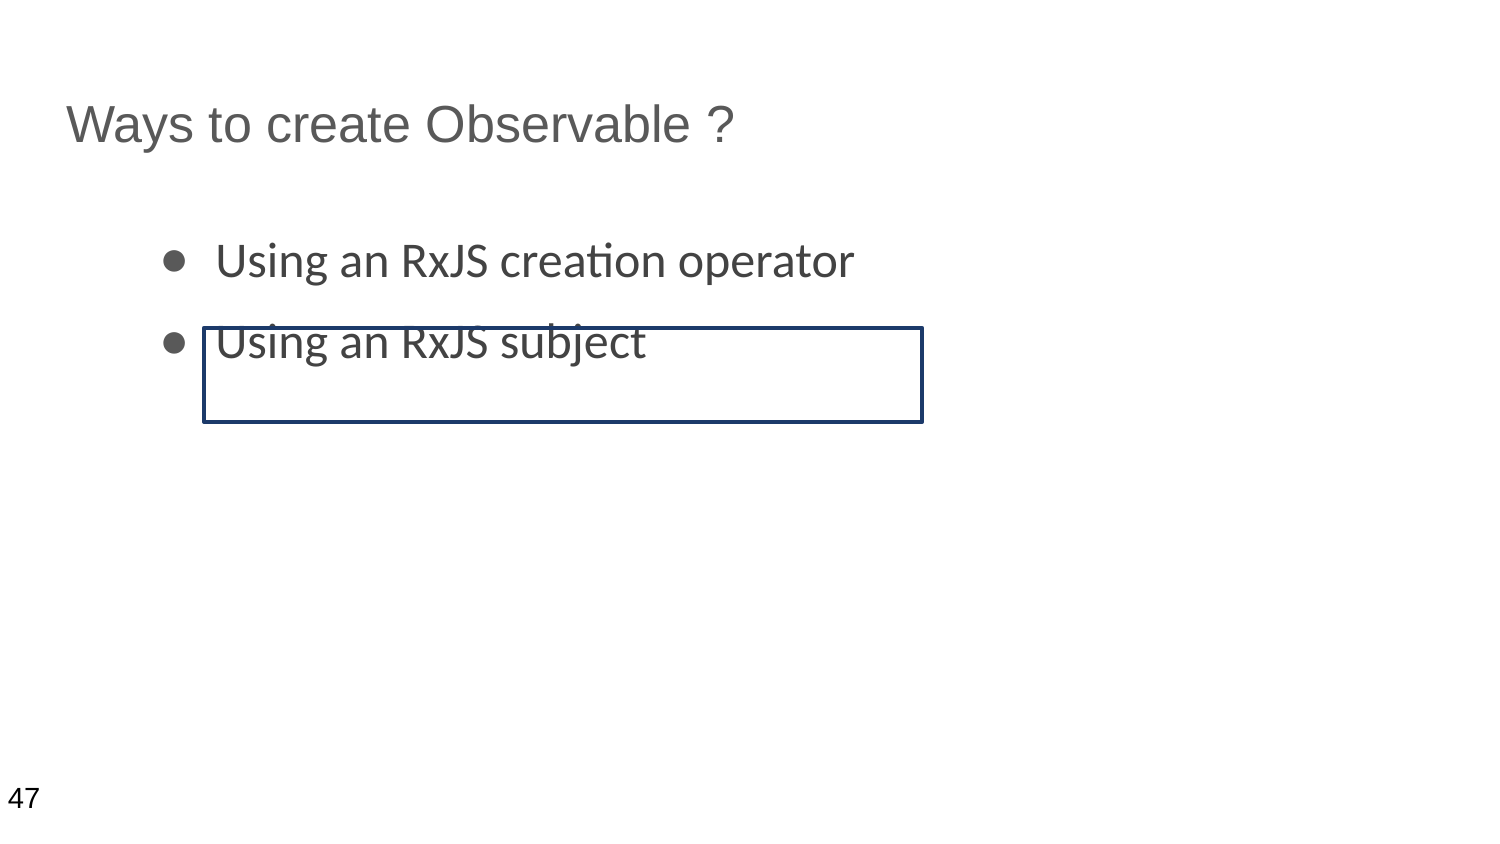

# Ways to create Observable ?
Using an RxJS creation operator
Using an RxJS subject

47